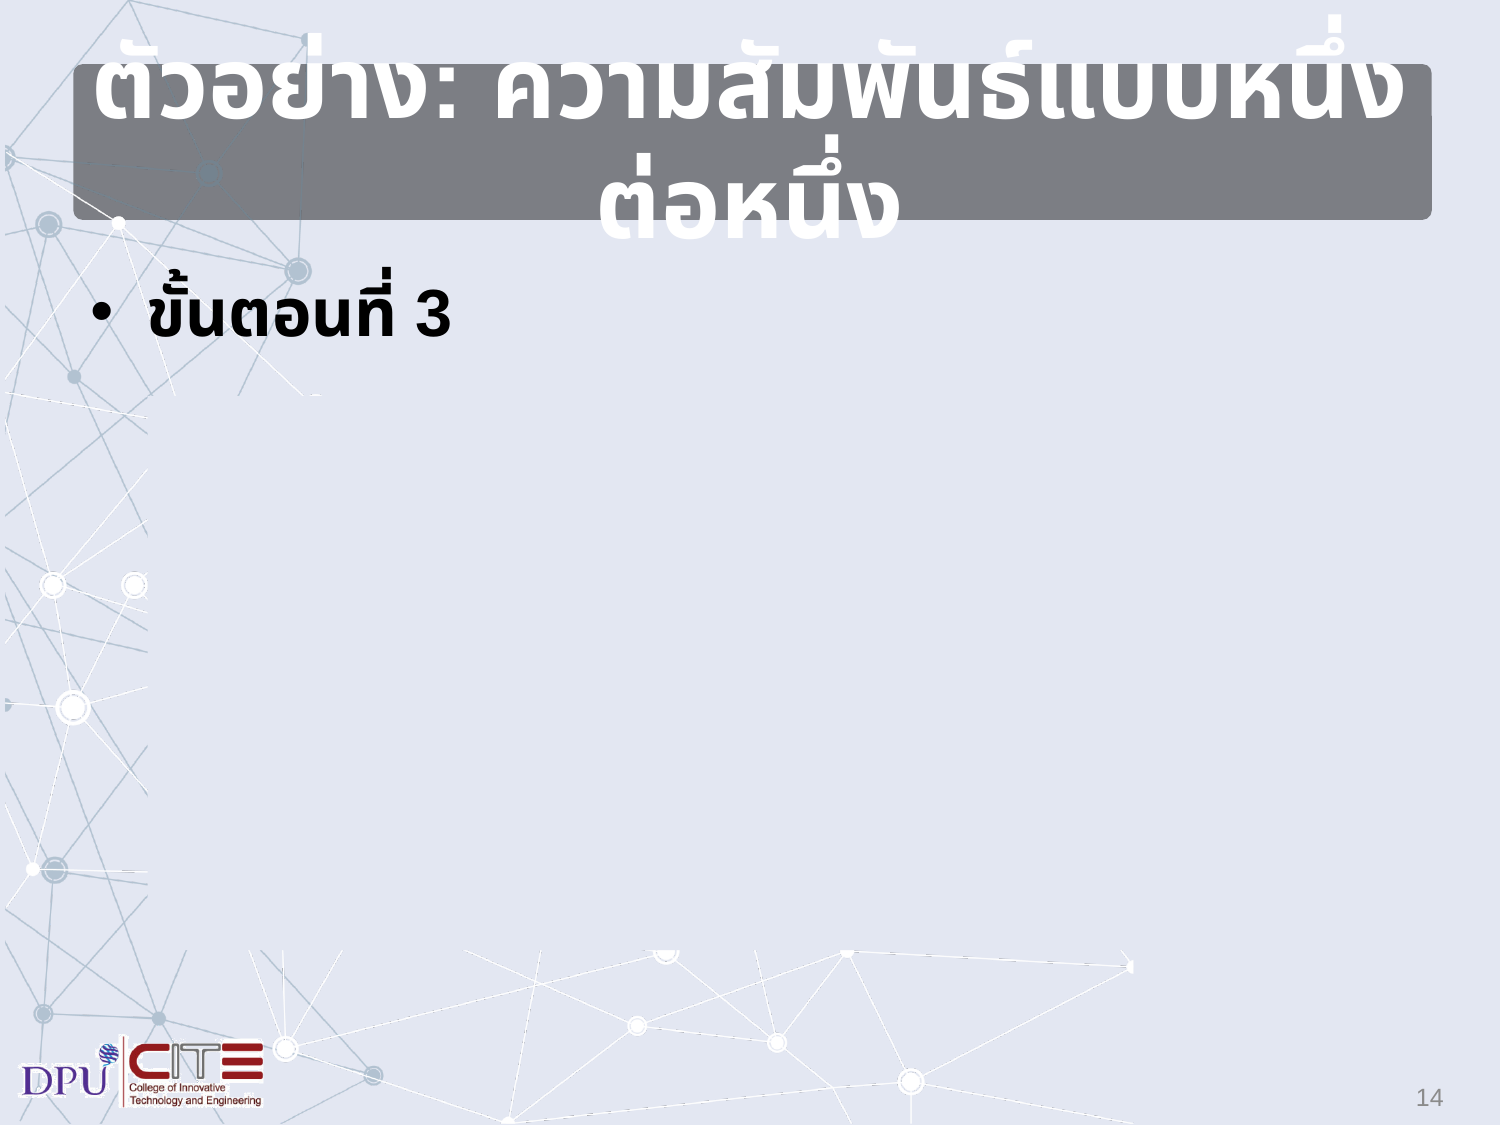

# ตัวอย่าง: ความสัมพันธ์แบบหนึ่งต่อหนึ่ง
ขั้นตอนที่ 3

STUDENT

| SID | SNAME | ADDRESS | COMID |
| --- | --- | --- | --- |

COMPUTER
กุญแจนอก
| COMID | LOCATION |
| --- | --- |
14